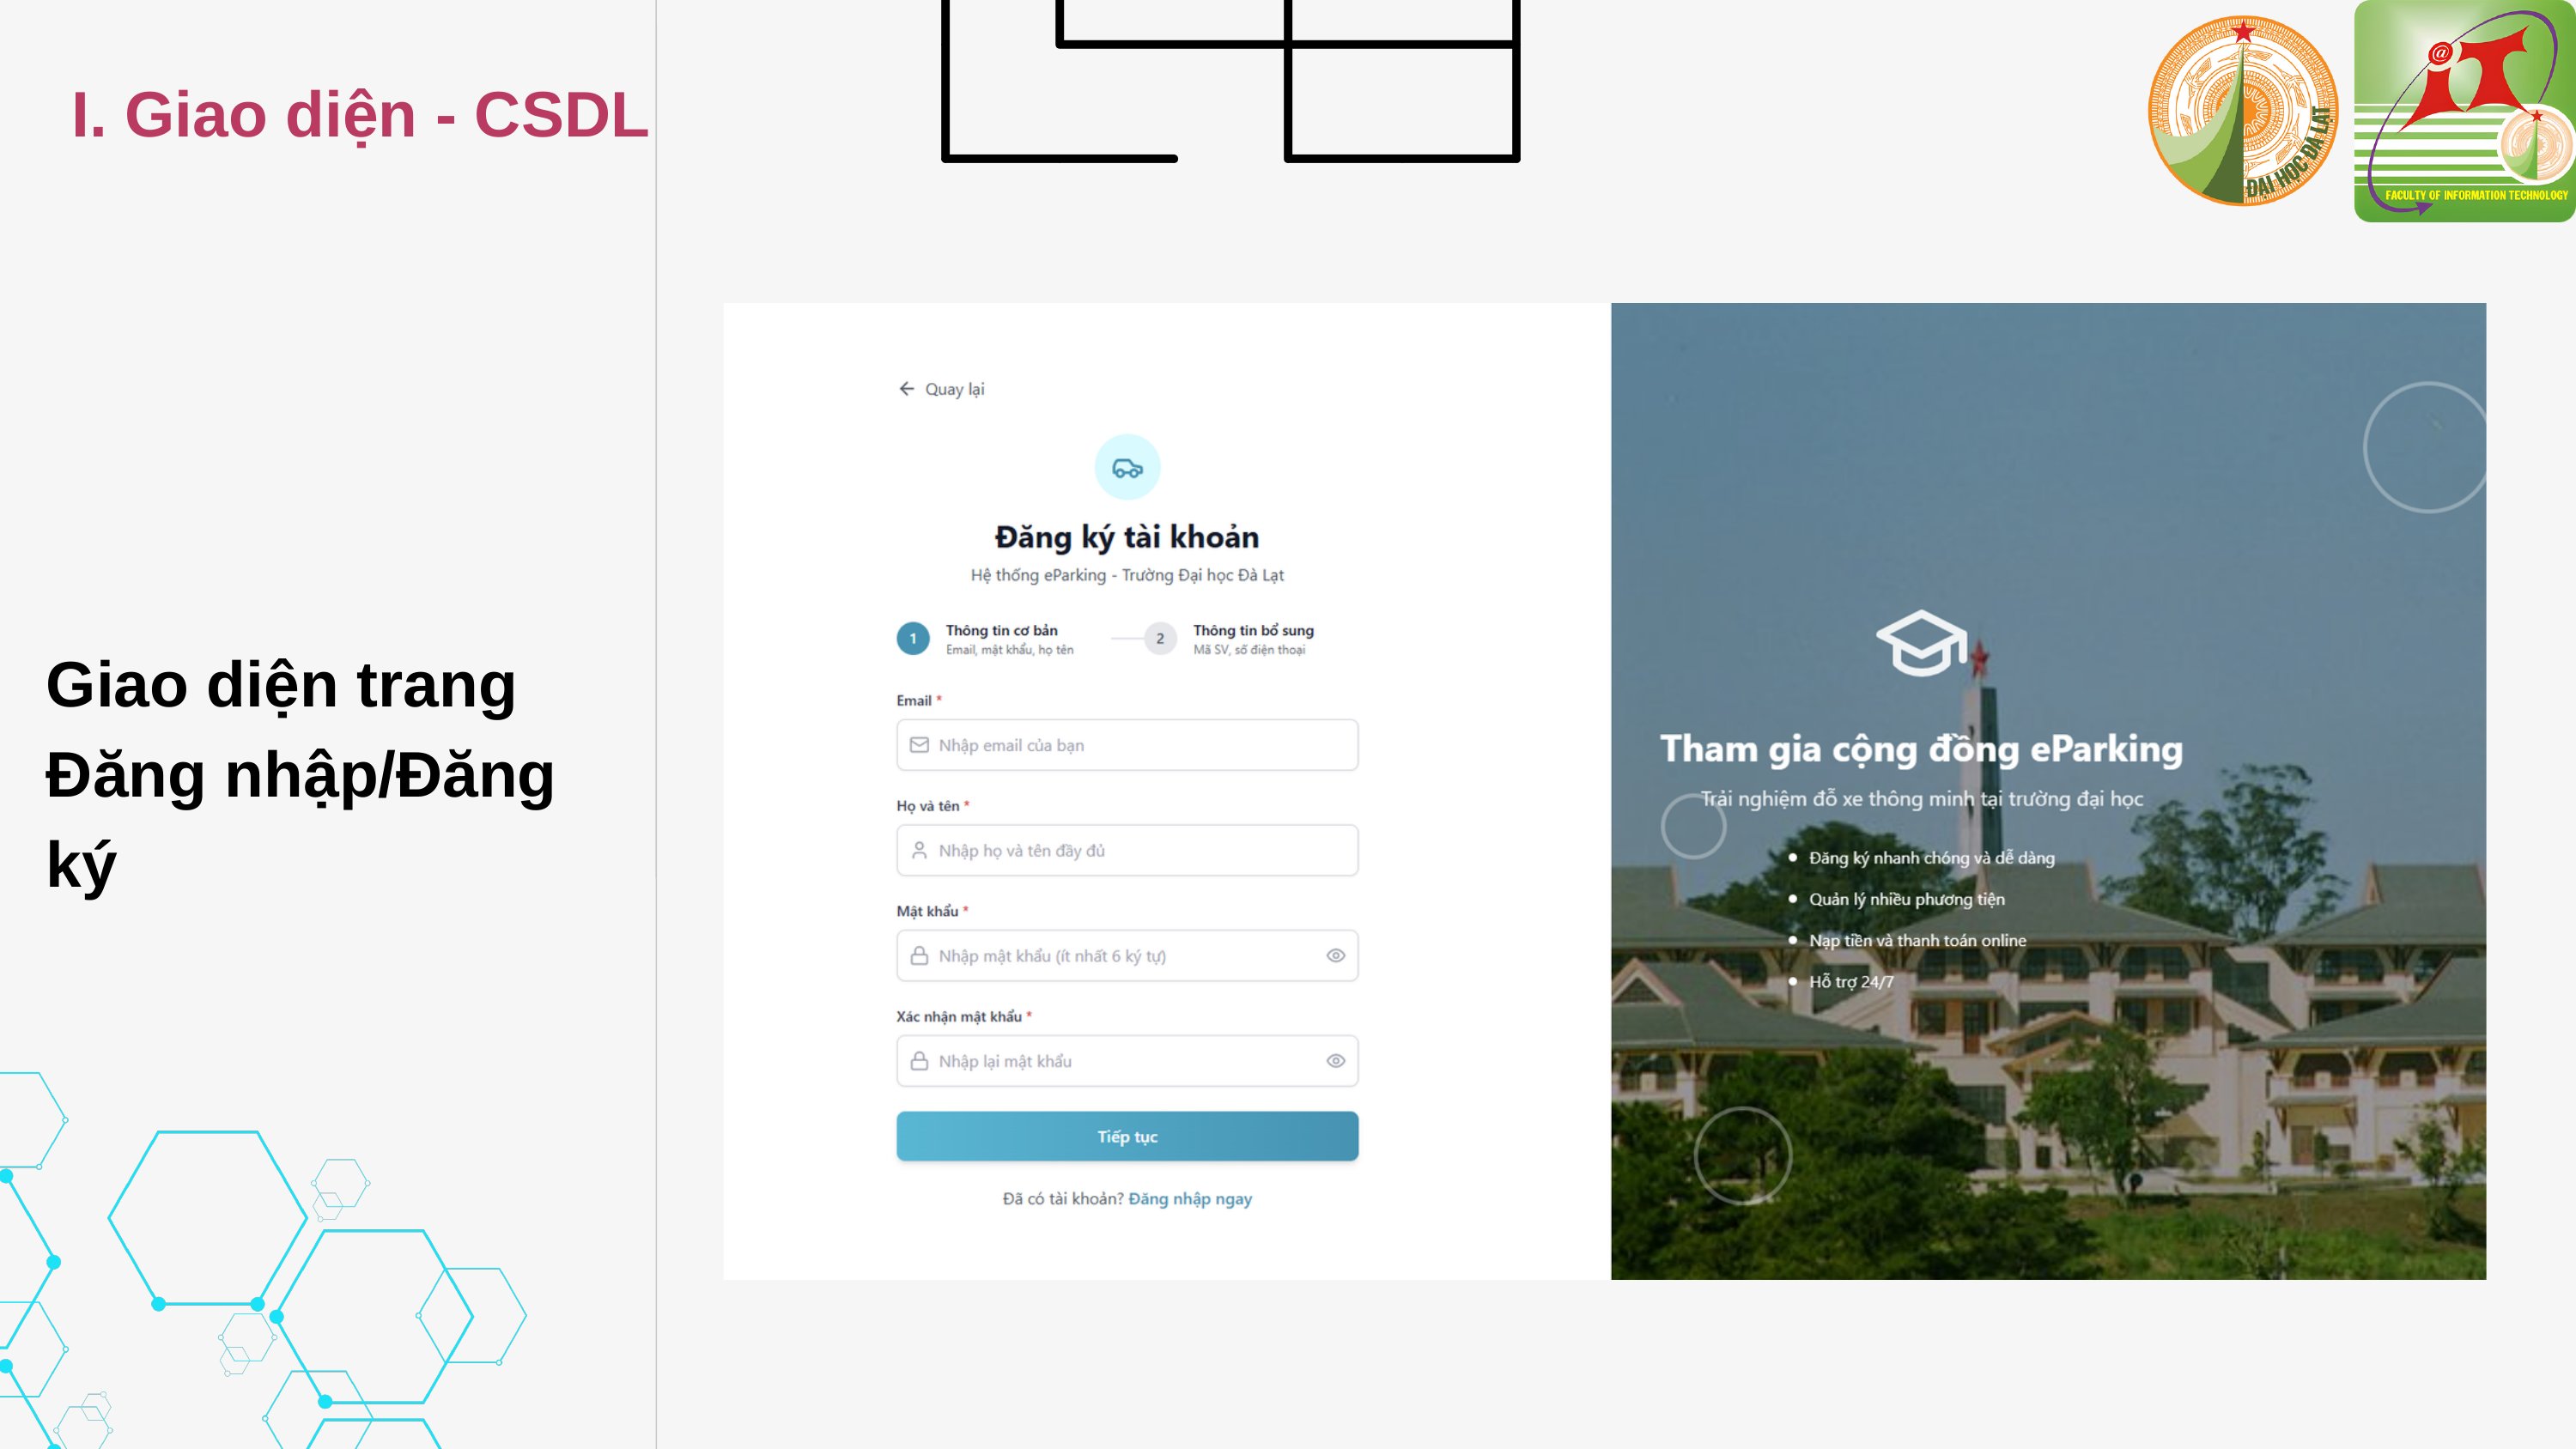

I. Giao diện - CSDL

Giao diện trang Đăng nhập/Đăng ký